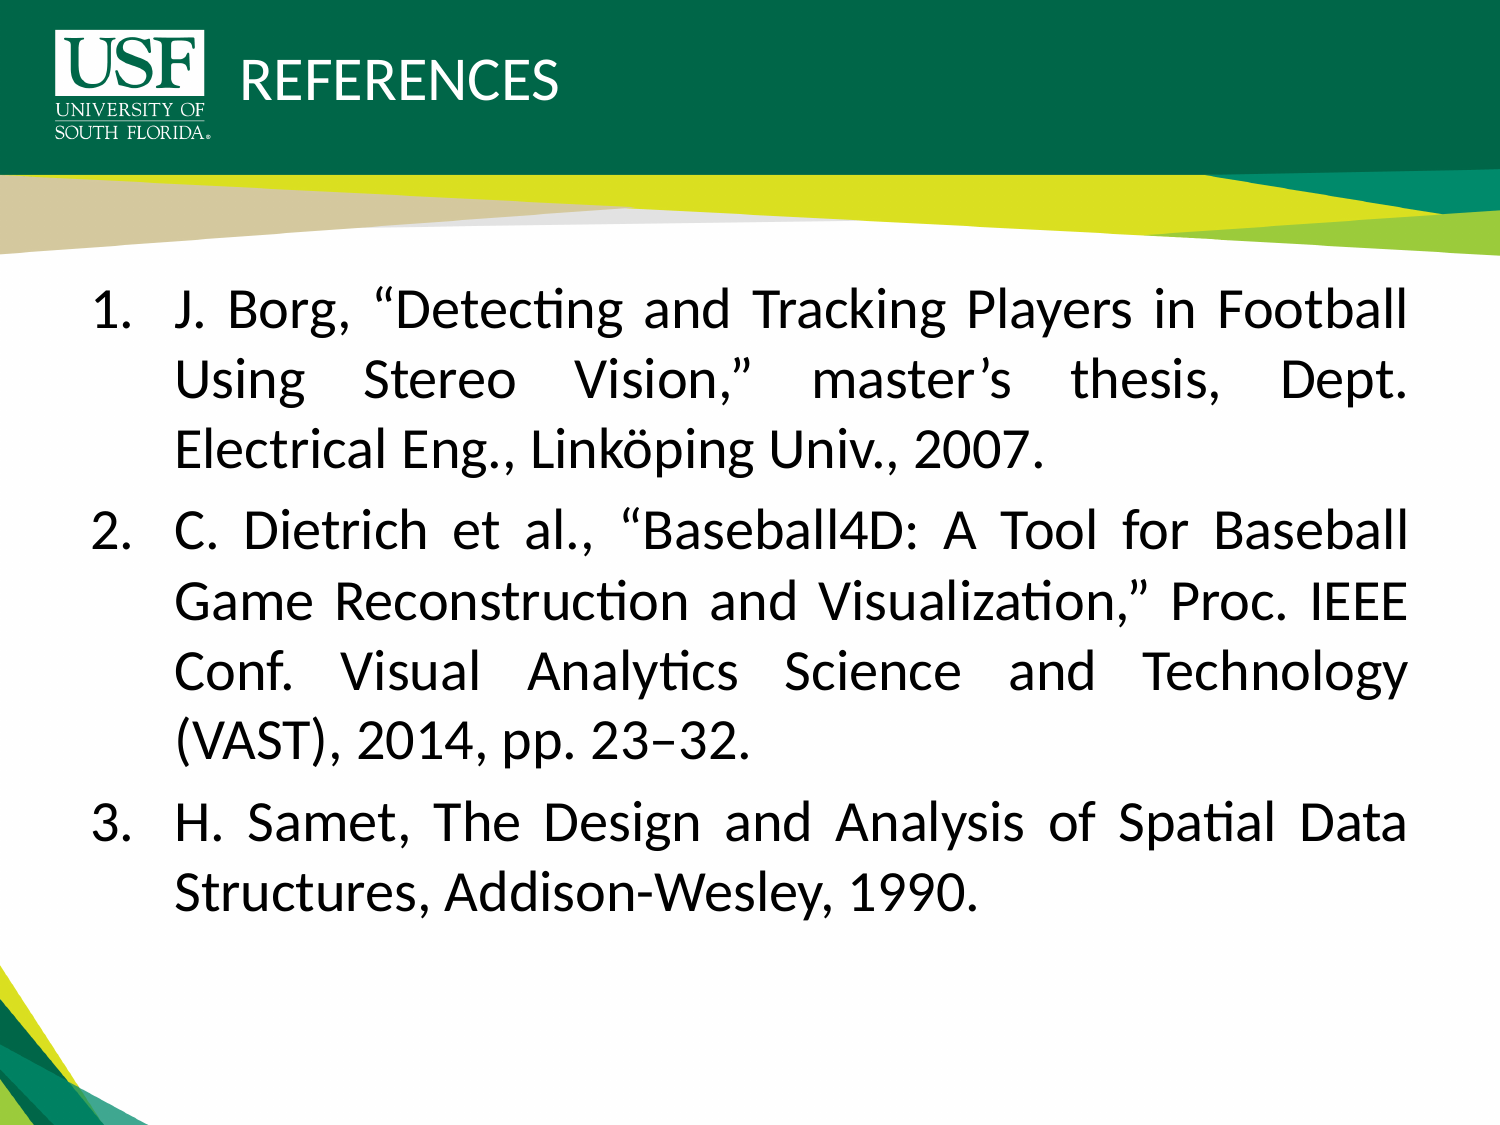

# References
J. Borg, “Detecting and Tracking Players in Football Using Stereo Vision,” master’s thesis, Dept. Electrical Eng., Linköping Univ., 2007.
C. Dietrich et al., “Baseball4D: A Tool for Baseball Game Reconstruction and Visualization,” Proc. IEEE Conf. Visual Analytics Science and Technology (VAST), 2014, pp. 23–32.
H. Samet, The Design and Analysis of Spatial Data Structures, Addison-Wesley, 1990.